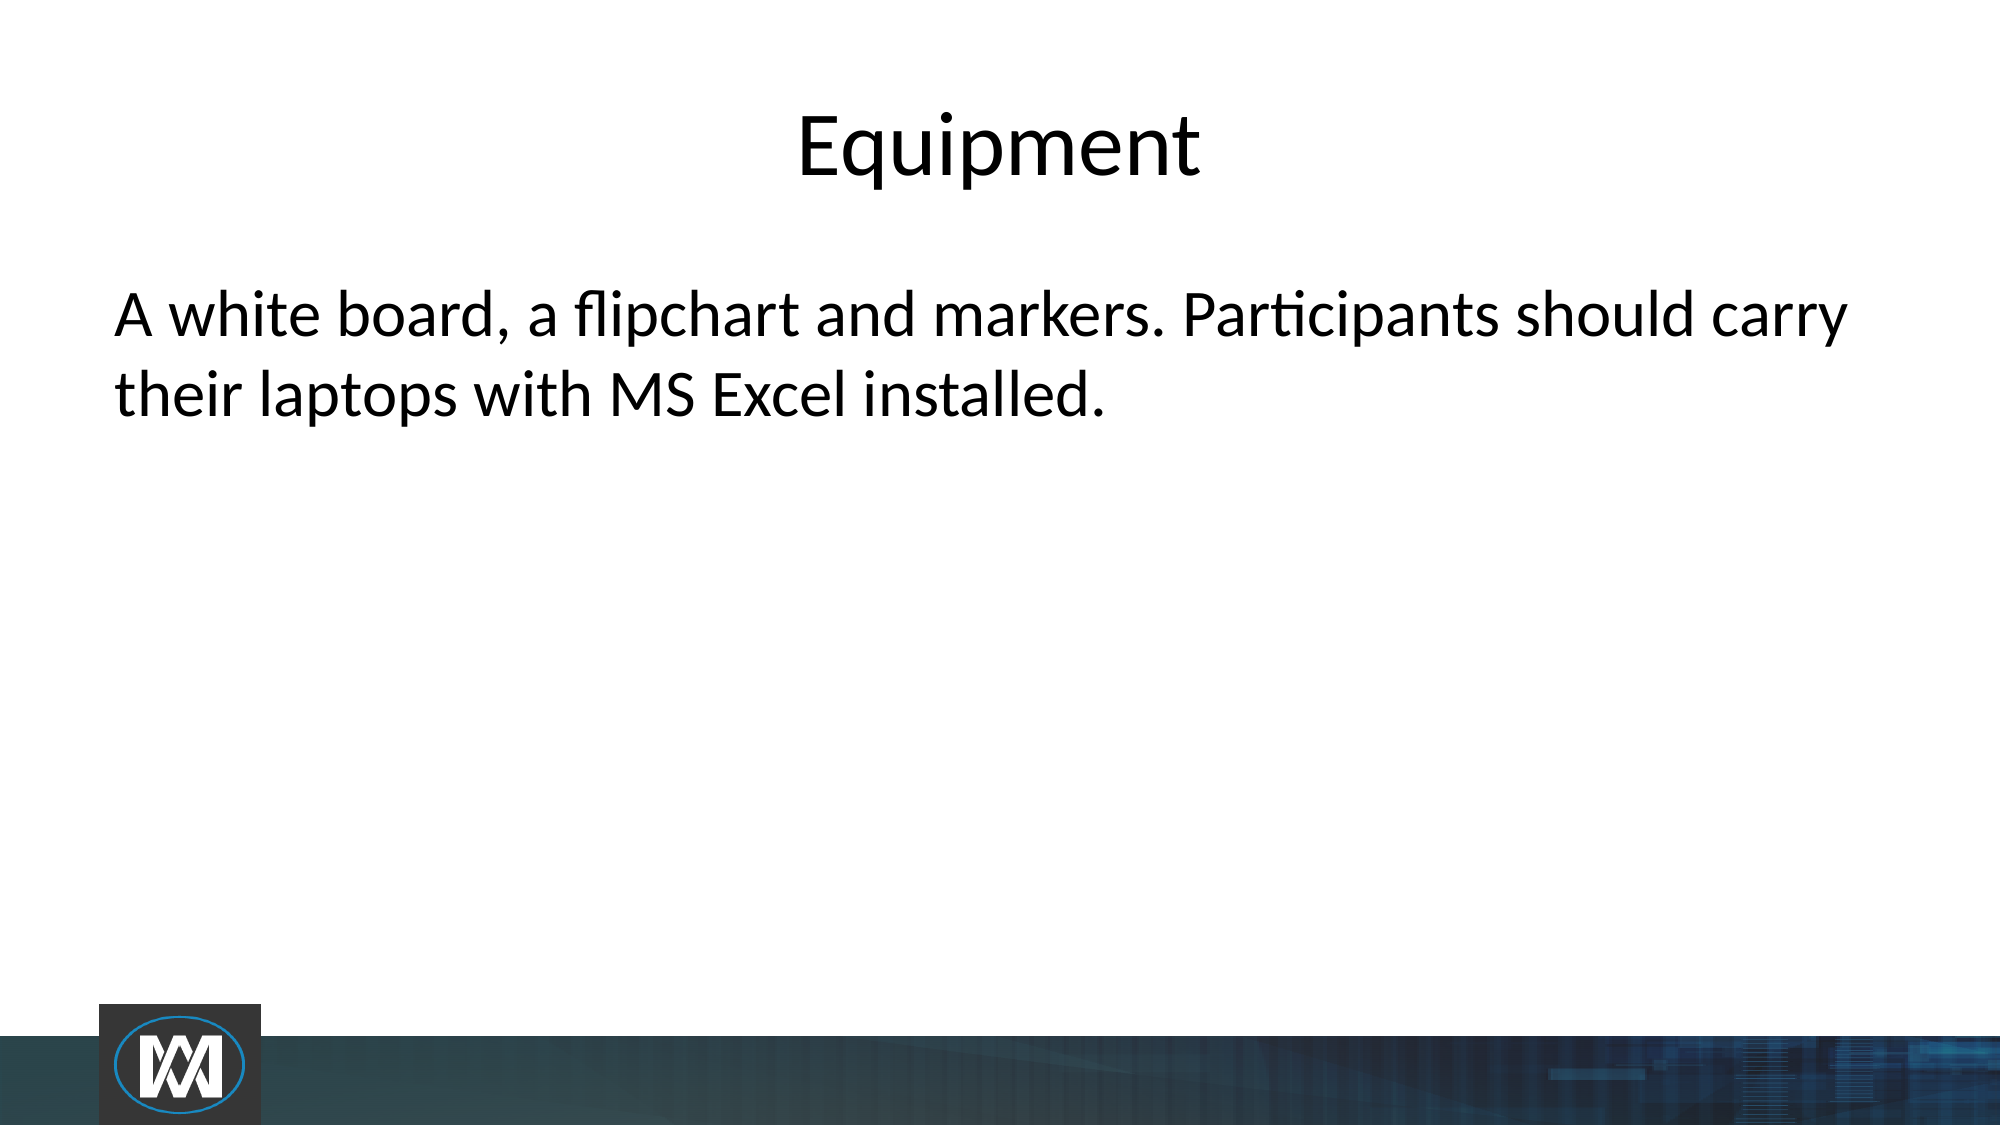

# Equipment
A white board, a flipchart and markers. Participants should carry their laptops with MS Excel installed.